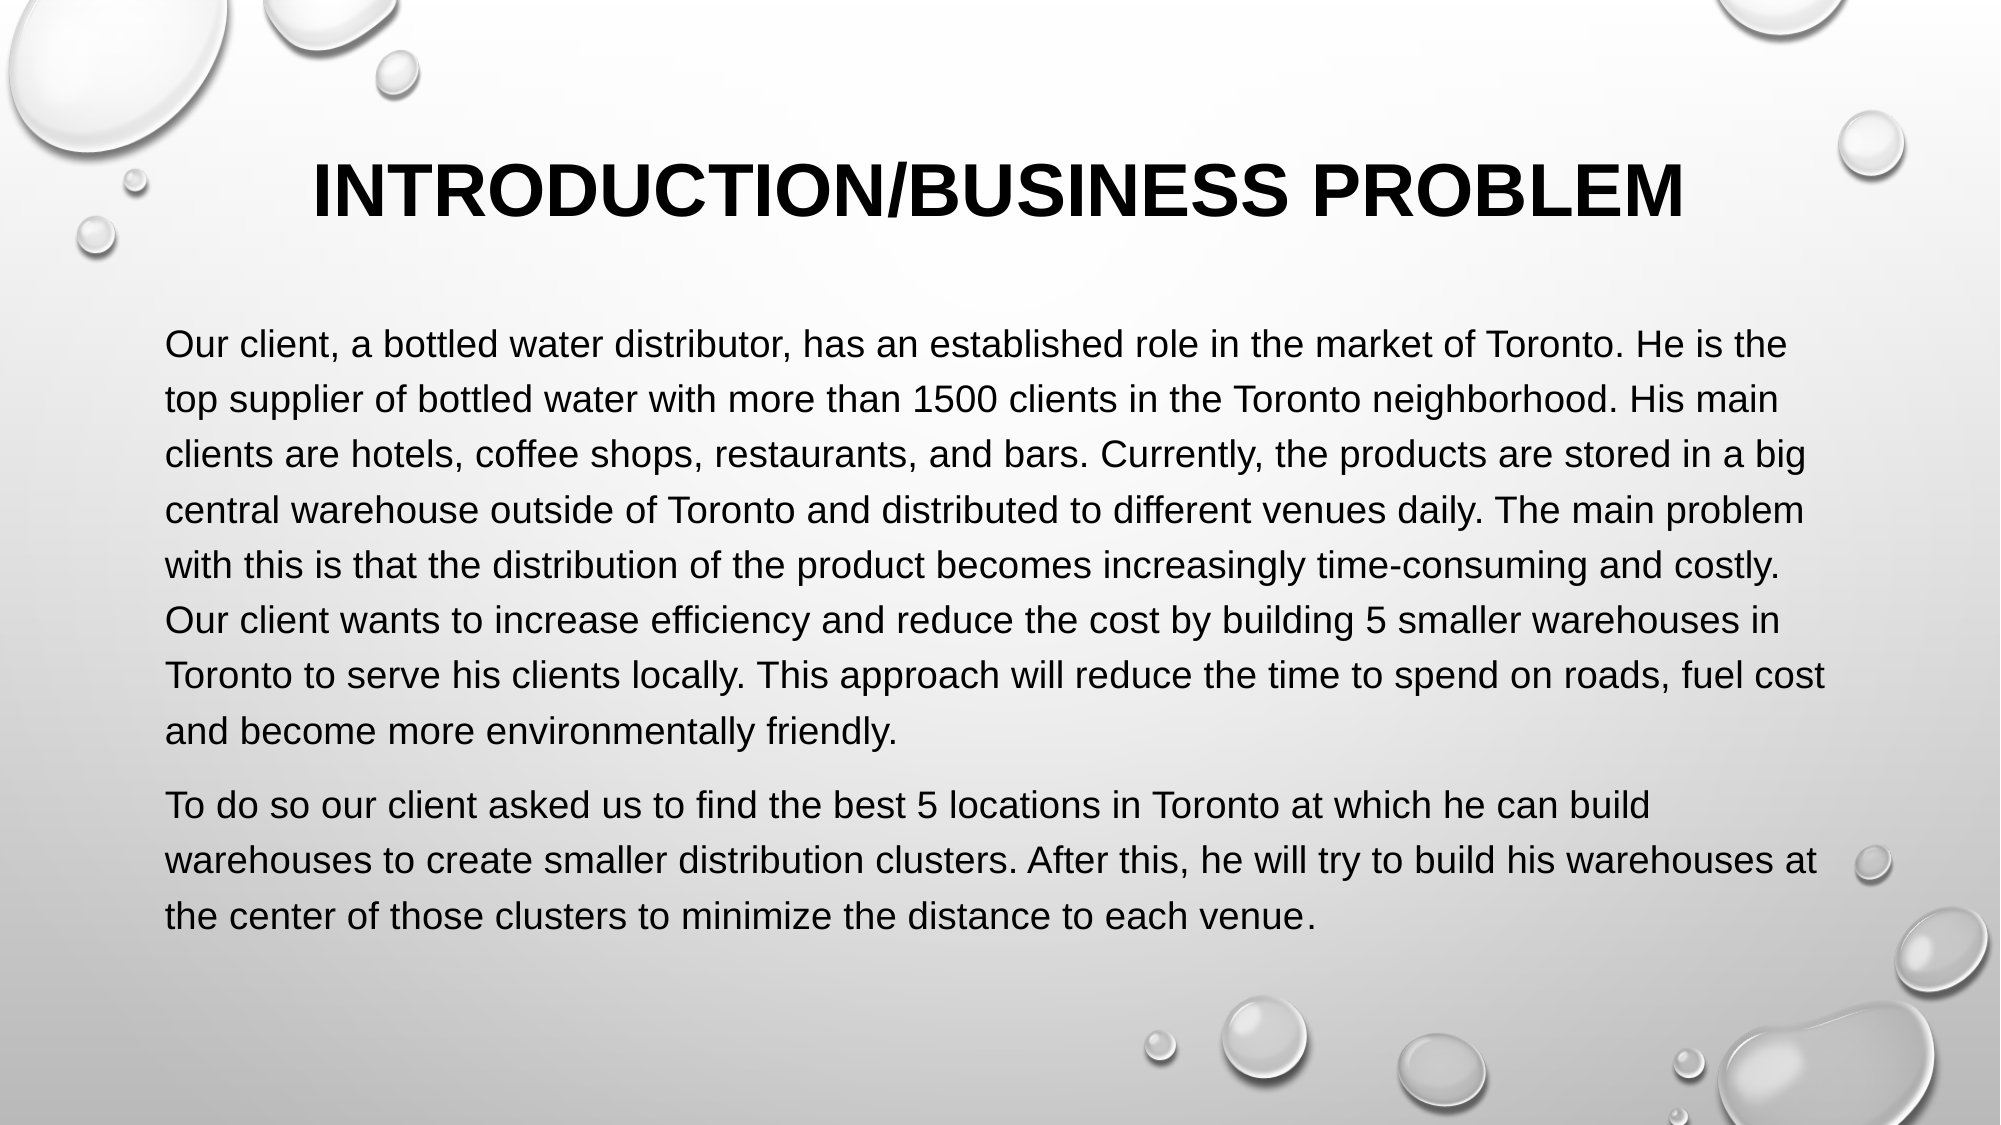

# Introduction/Business Problem
Our client, a bottled water distributor, has an established role in the market of Toronto. He is the top supplier of bottled water with more than 1500 clients in the Toronto neighborhood. His main clients are hotels, coffee shops, restaurants, and bars. Currently, the products are stored in a big central warehouse outside of Toronto and distributed to different venues daily. The main problem with this is that the distribution of the product becomes increasingly time-consuming and costly. Our client wants to increase efficiency and reduce the cost by building 5 smaller warehouses in Toronto to serve his clients locally. This approach will reduce the time to spend on roads, fuel cost and become more environmentally friendly.
To do so our client asked us to find the best 5 locations in Toronto at which he can build warehouses to create smaller distribution clusters. After this, he will try to build his warehouses at the center of those clusters to minimize the distance to each venue.